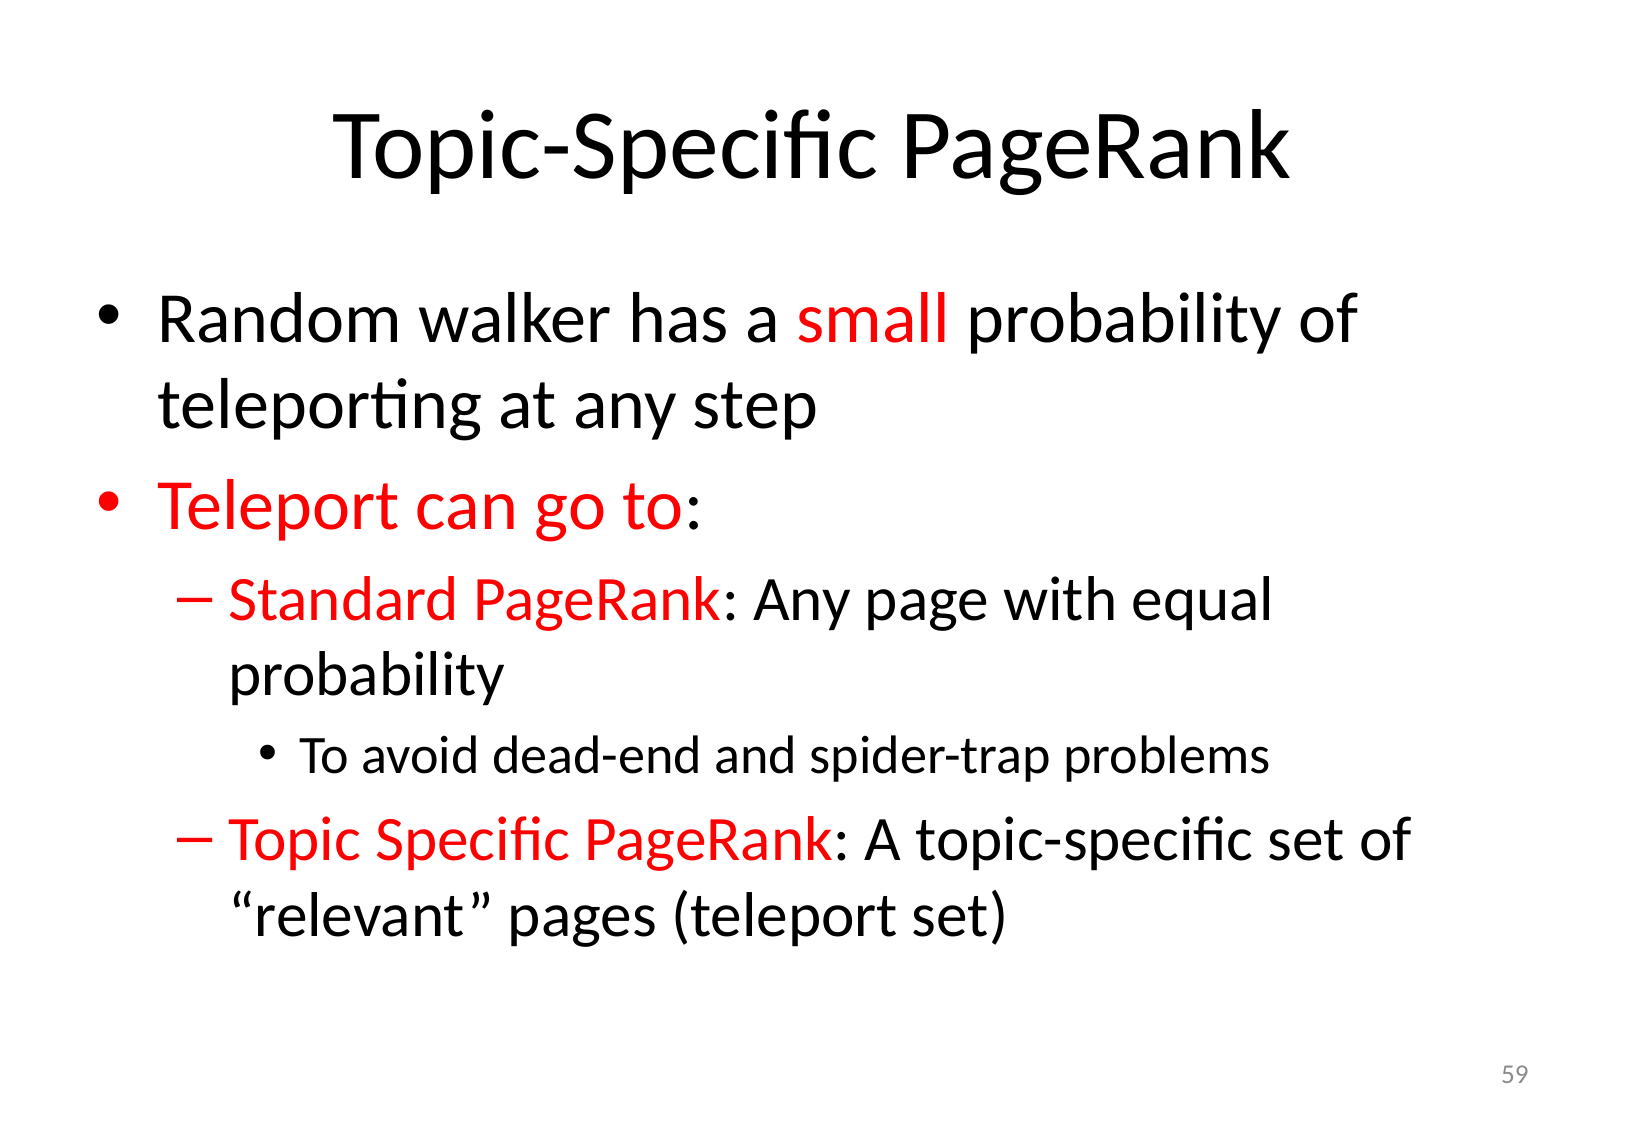

# Topic-Specific PageRank
Random walker has a small probability of teleporting at any step
Teleport can go to:
Standard PageRank: Any page with equal probability
To avoid dead-end and spider-trap problems
Topic Specific PageRank: A topic-specific set of “relevant” pages (teleport set)
59